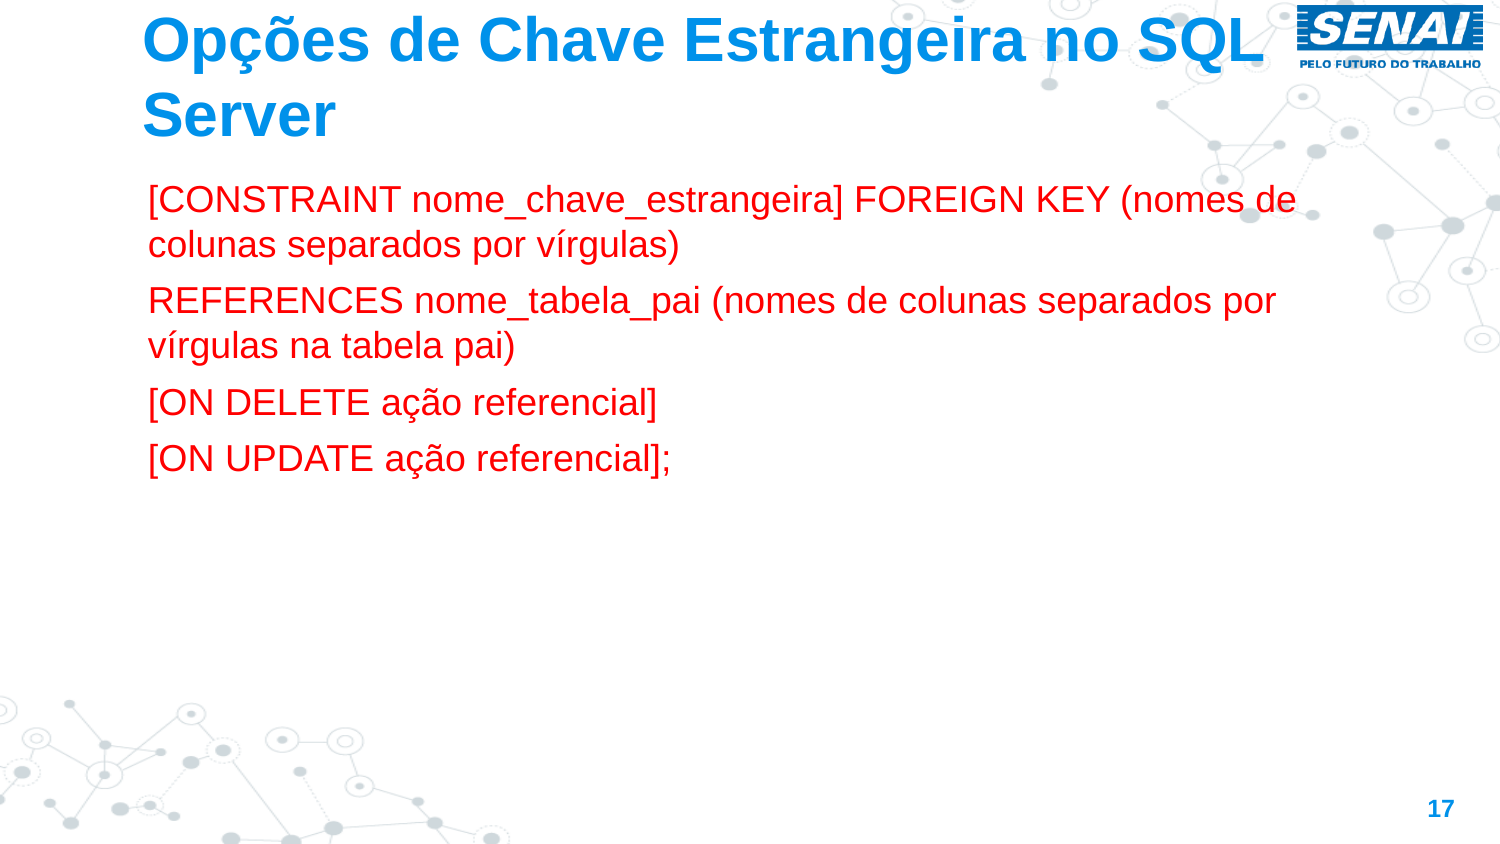

# Opções de Chave Estrangeira no SQL Server
[CONSTRAINT nome_chave_estrangeira] FOREIGN KEY (nomes de colunas separados por vírgulas)
REFERENCES nome_tabela_pai (nomes de colunas separados por vírgulas na tabela pai)
[ON DELETE ação referencial]
[ON UPDATE ação referencial];
17